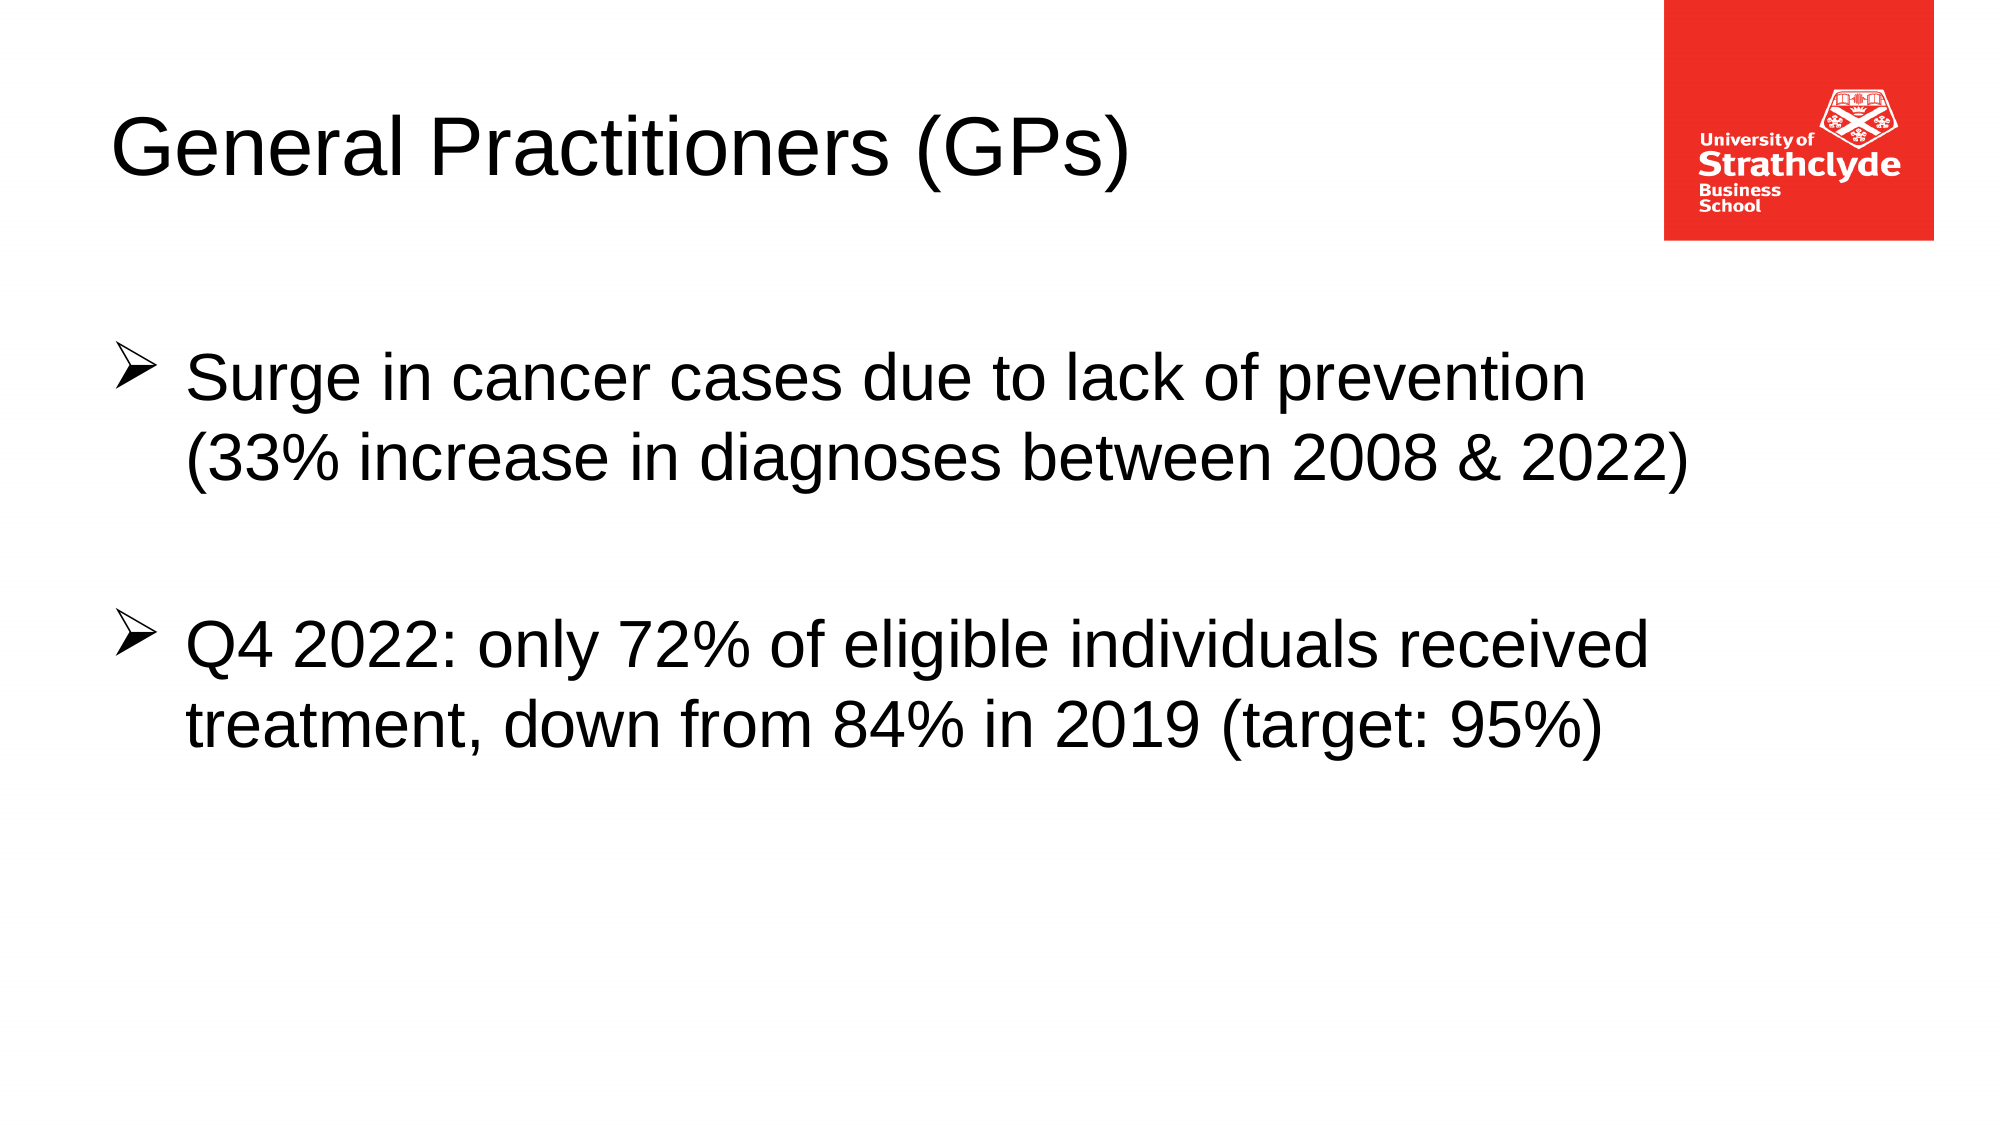

# General Practitioners (GPs)
Surge in cancer cases due to lack of prevention (33% increase in diagnoses between 2008 & 2022)

Q4 2022: only 72% of eligible individuals received treatment, down from 84% in 2019 (target: 95%)